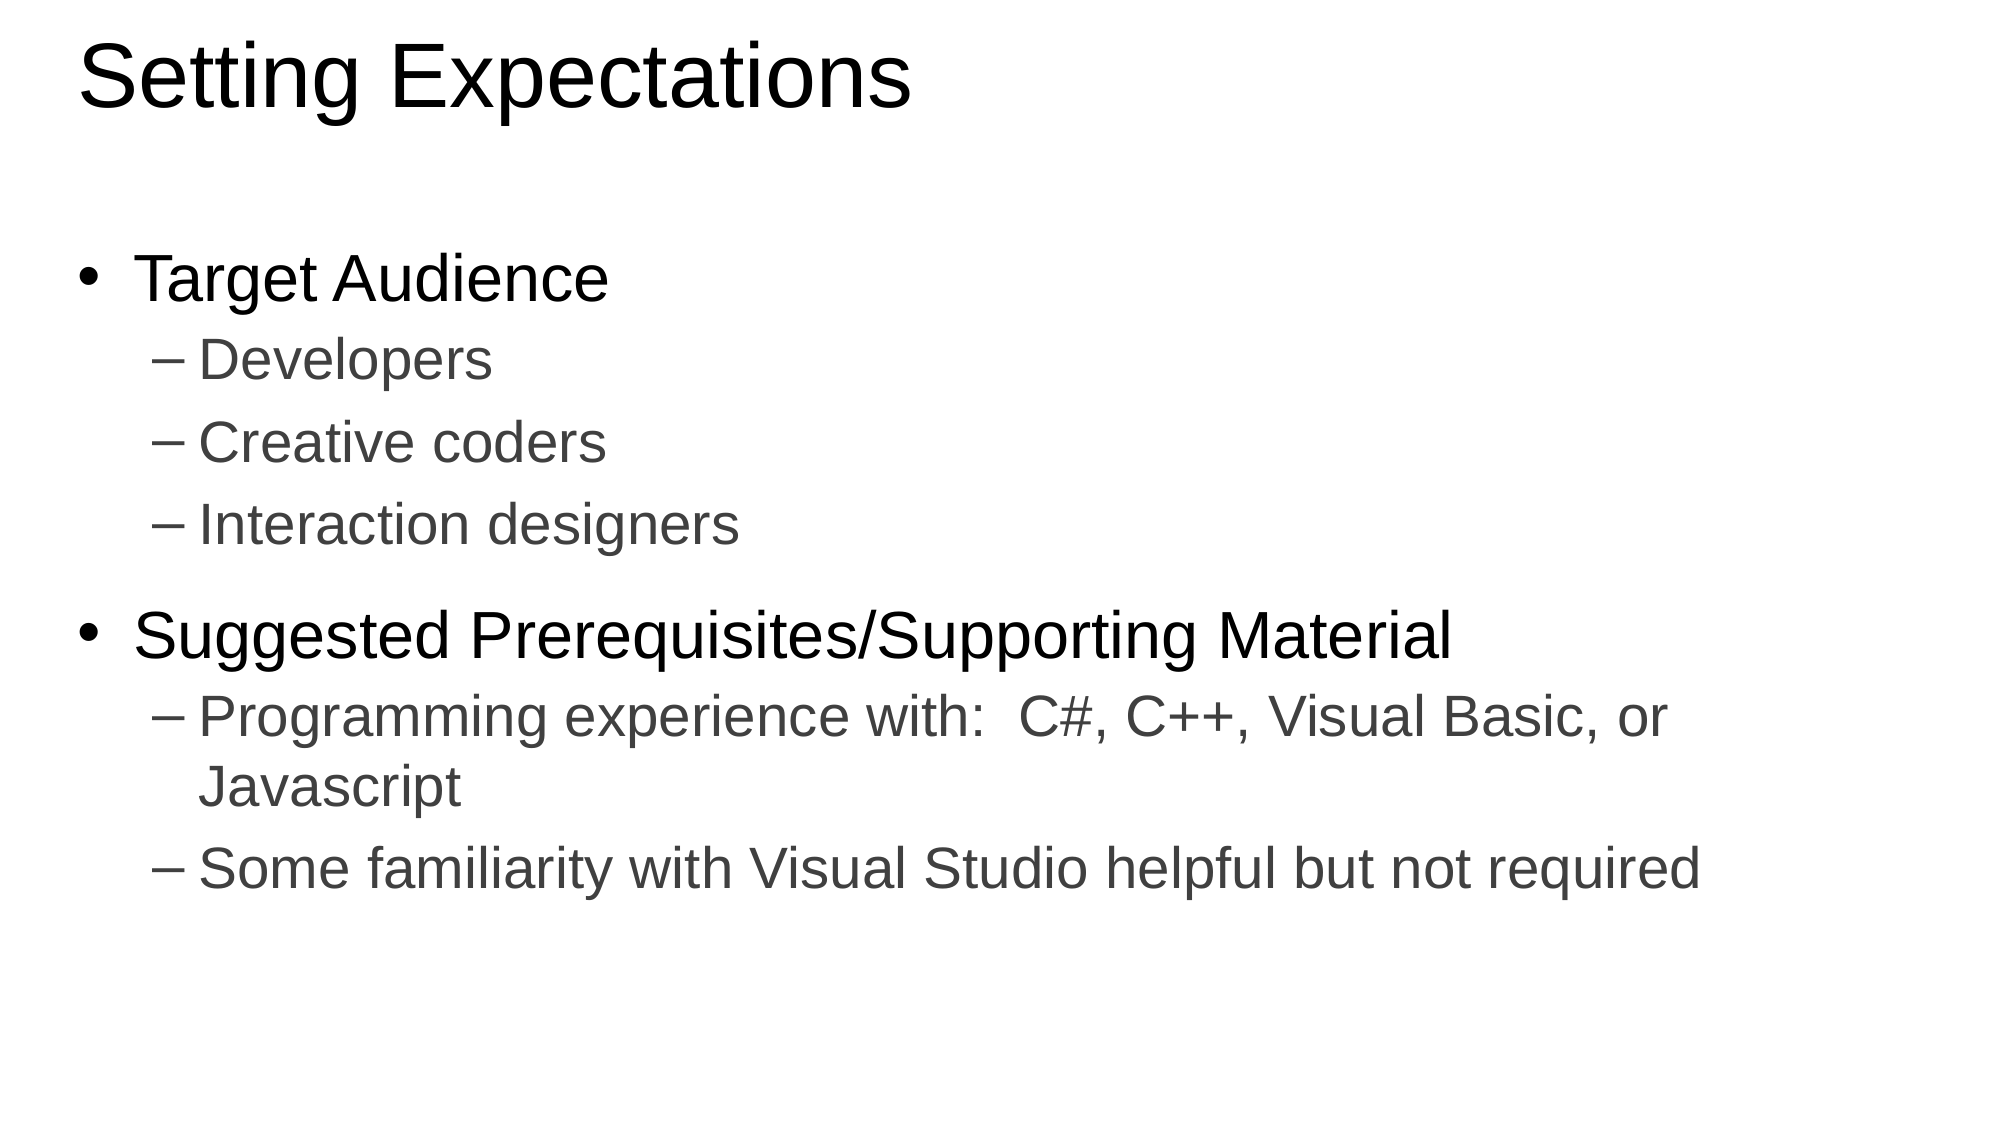

# Setting Expectations
Target Audience
Developers
Creative coders
Interaction designers
Suggested Prerequisites/Supporting Material
Programming experience with:  C#, C++, Visual Basic, or Javascript
Some familiarity with Visual Studio helpful but not required